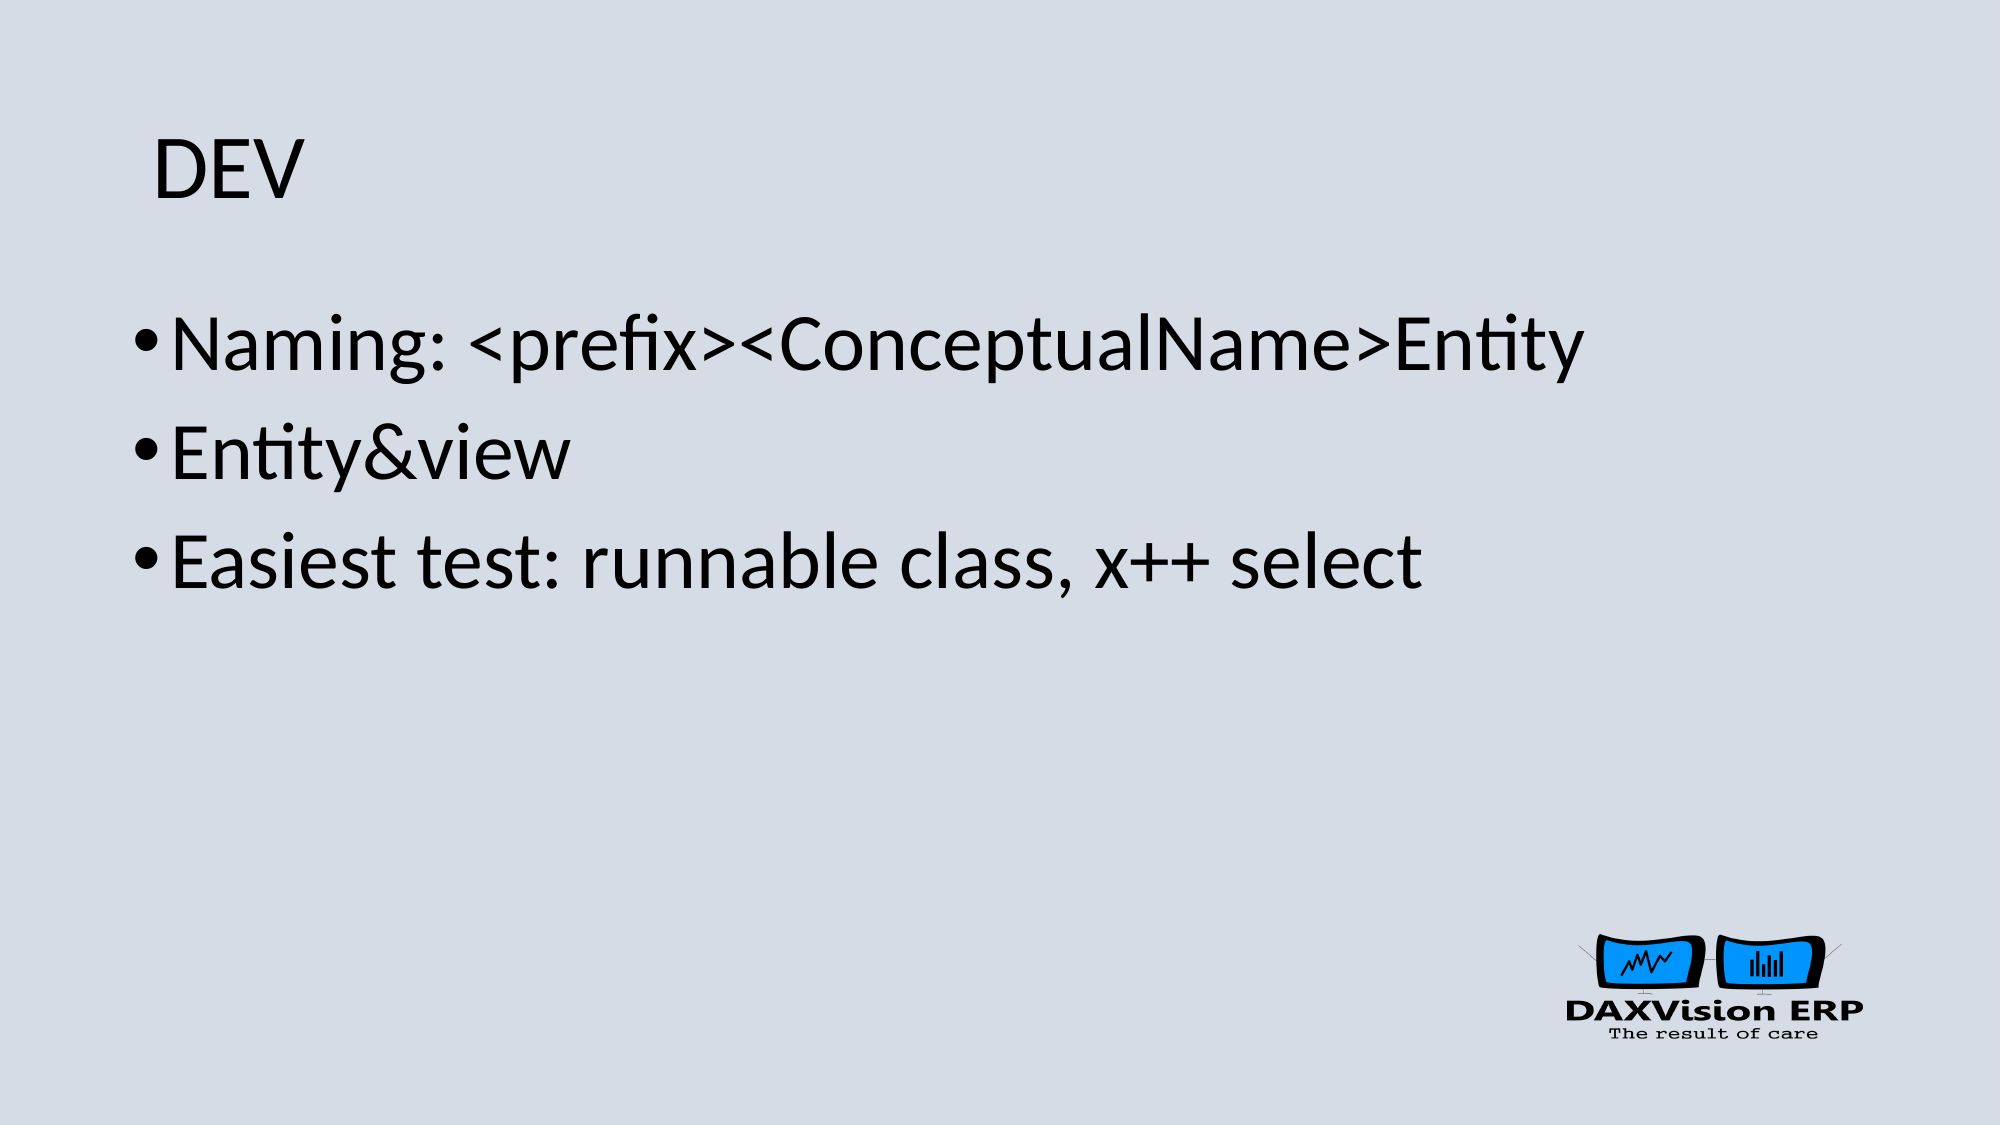

# DEV
Naming: <prefix><ConceptualName>Entity
Entity&view
Easiest test: runnable class, x++ select